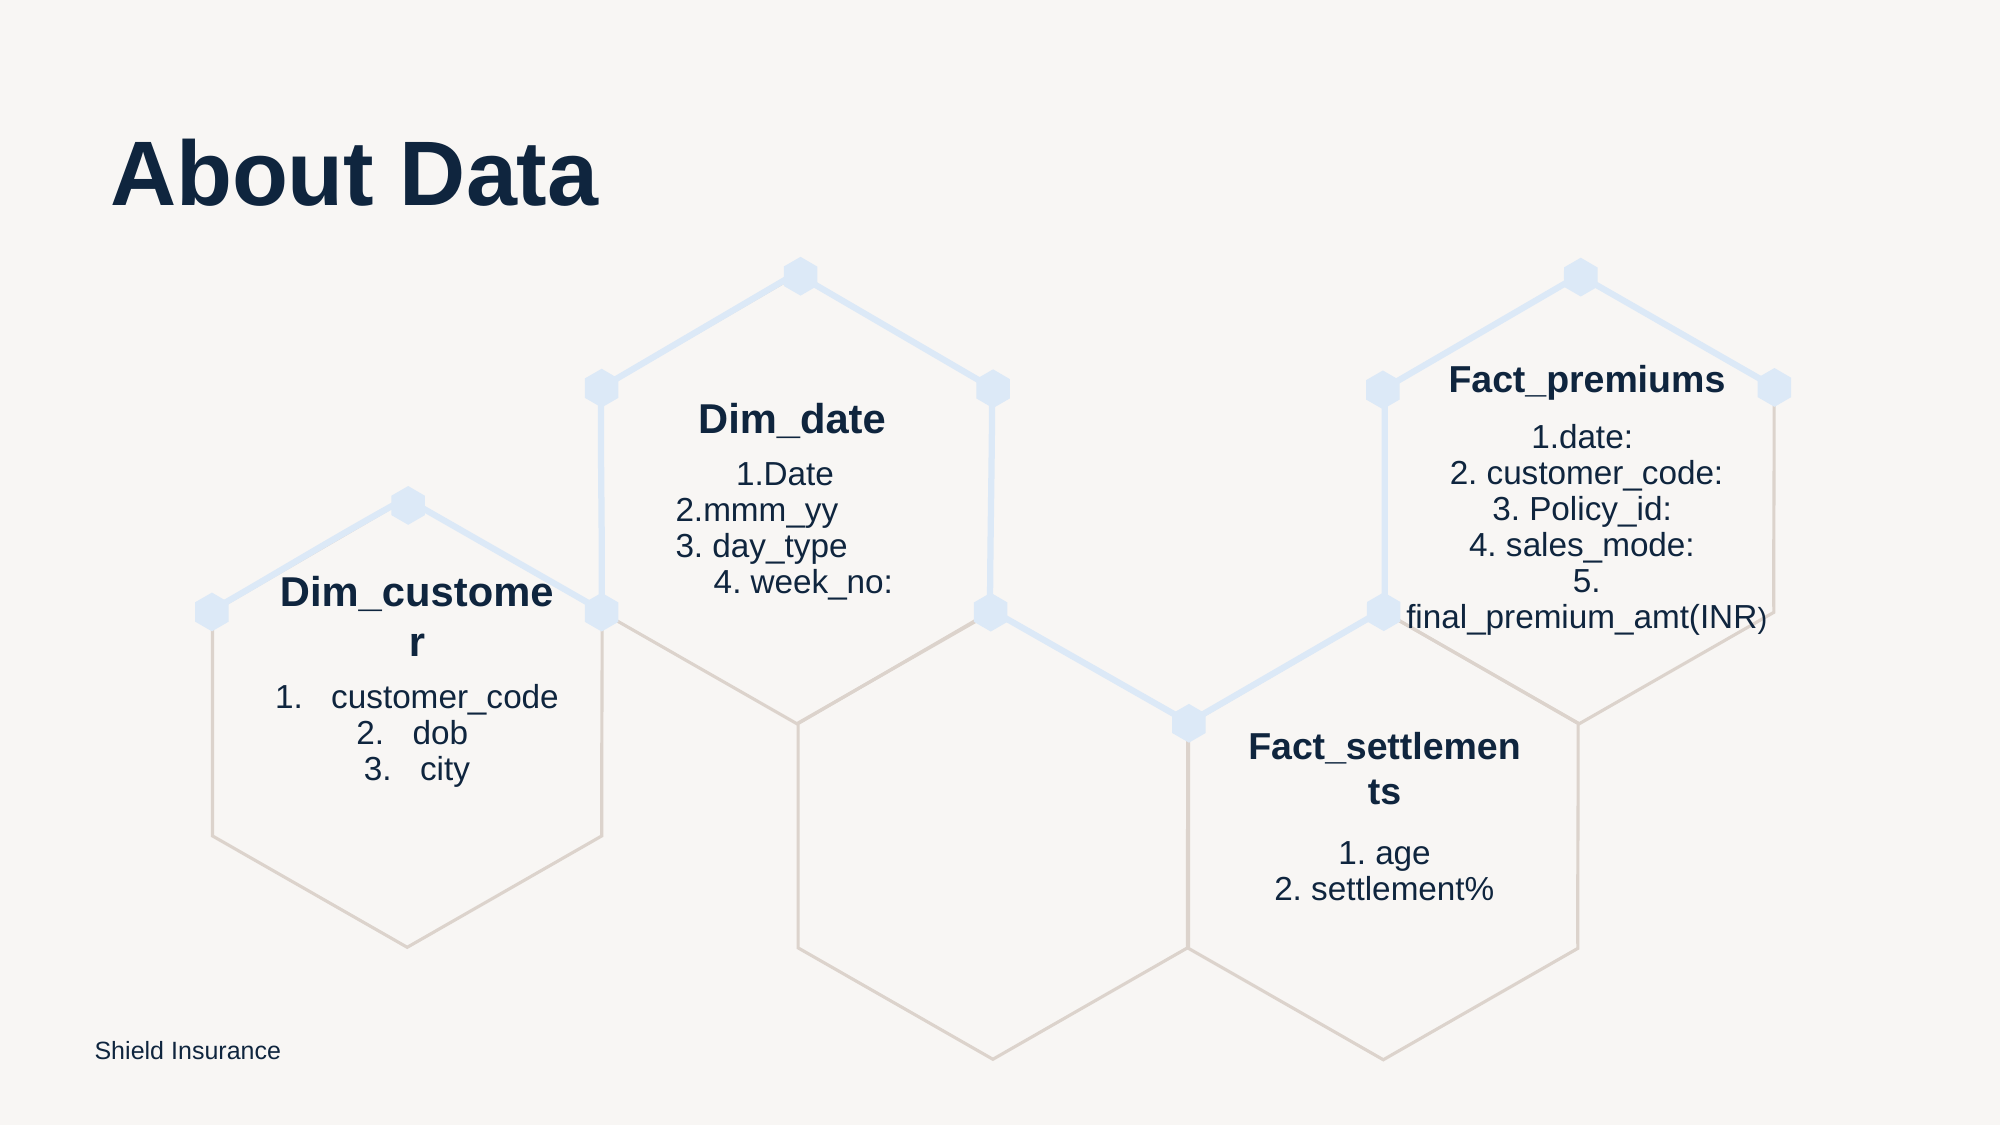

# About Data
Fact_premiums
Dim_date
1.date:
2. customer_code:
3. Policy_id:
4. sales_mode:
5. final_premium_amt(INR)
1.Date     2.mmm_yy           3. day_type          4. week_no:
Dim_customer
customer_code
dob
city
Fact_settlements
1. age
2. settlement%
Shield Insurance